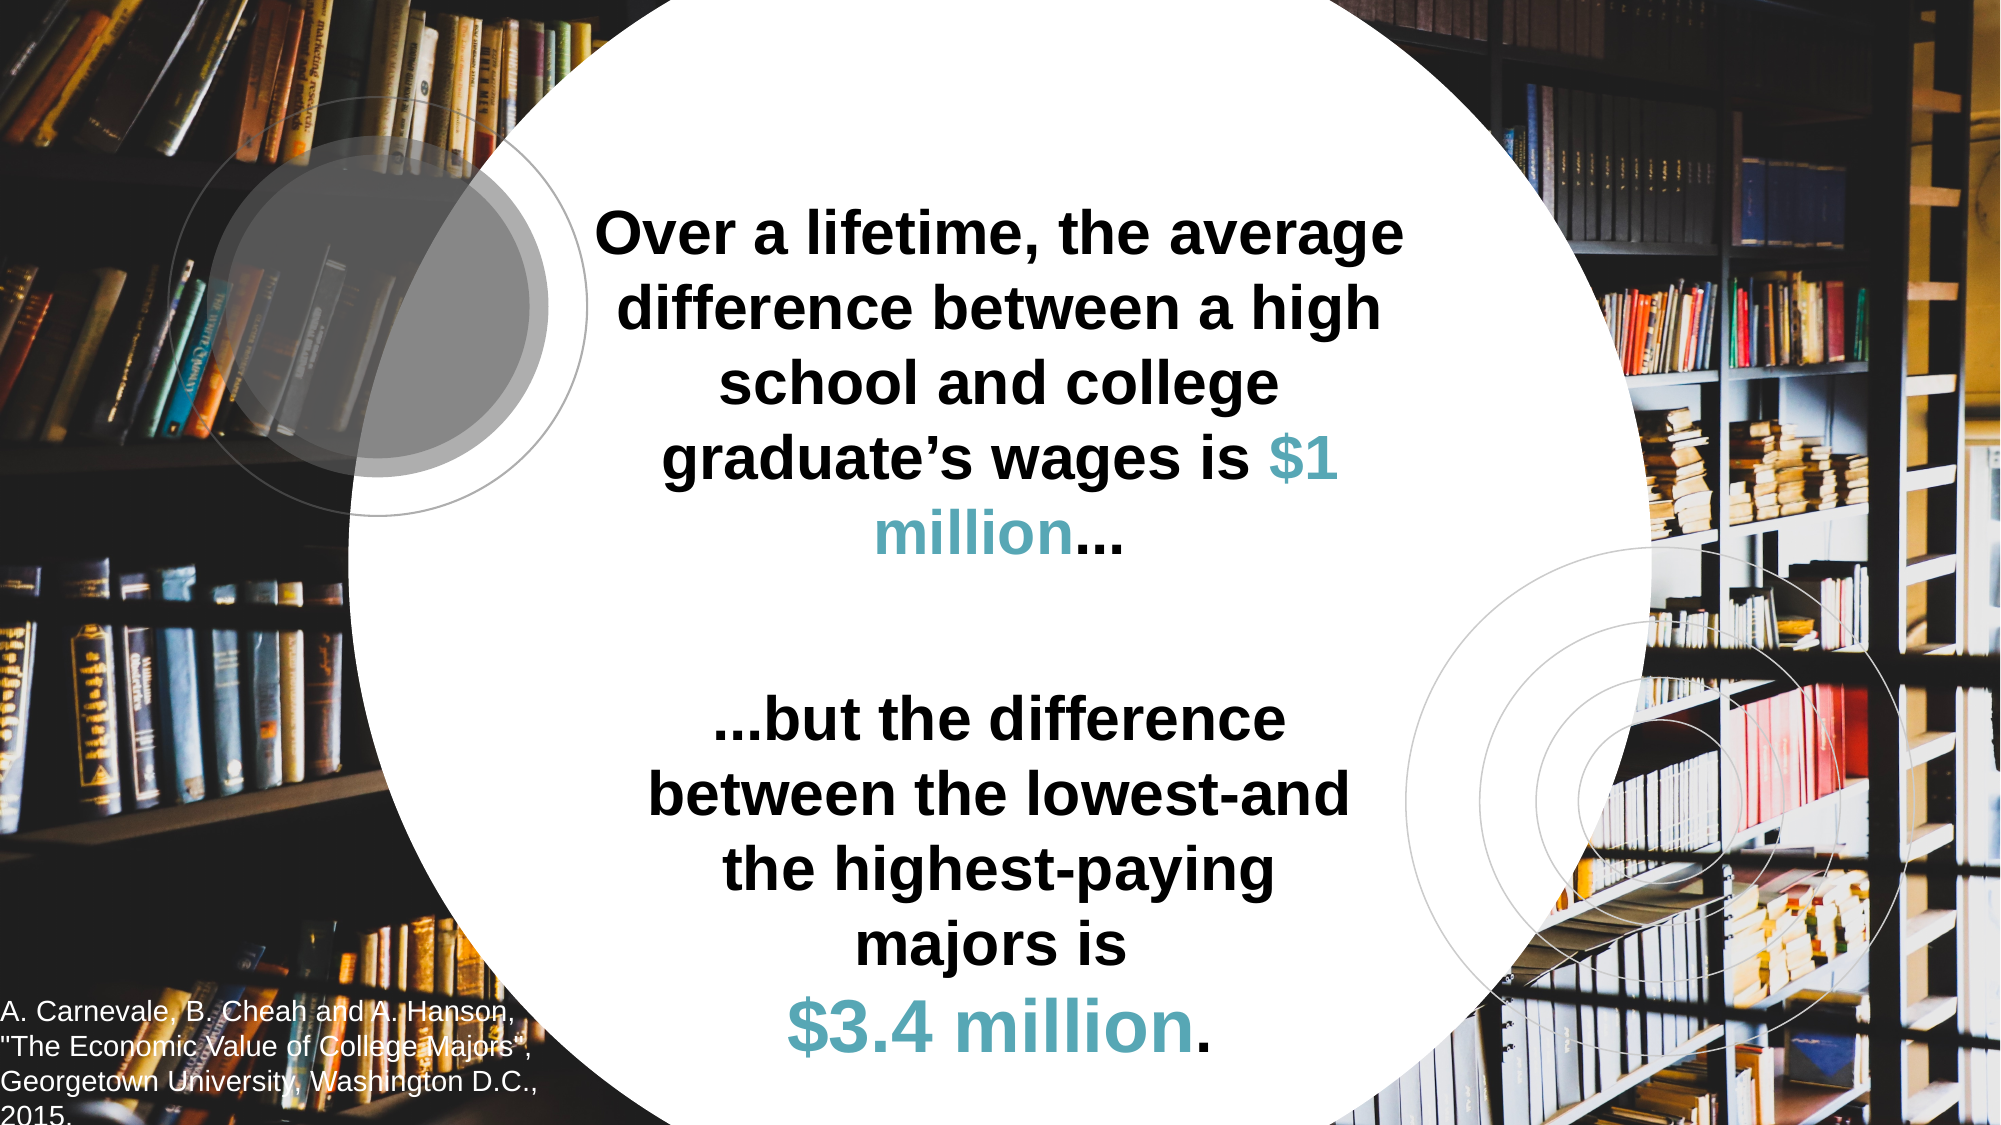

# Over a lifetime, the average difference between a high school and college graduate’s wages is $1 million...
...but the difference between the lowest-and the highest-paying majors is
$3.4 million.
A. Carnevale, B. Cheah and A. Hanson, "The Economic Value of College Majors", Georgetown University, Washington D.C., 2015.